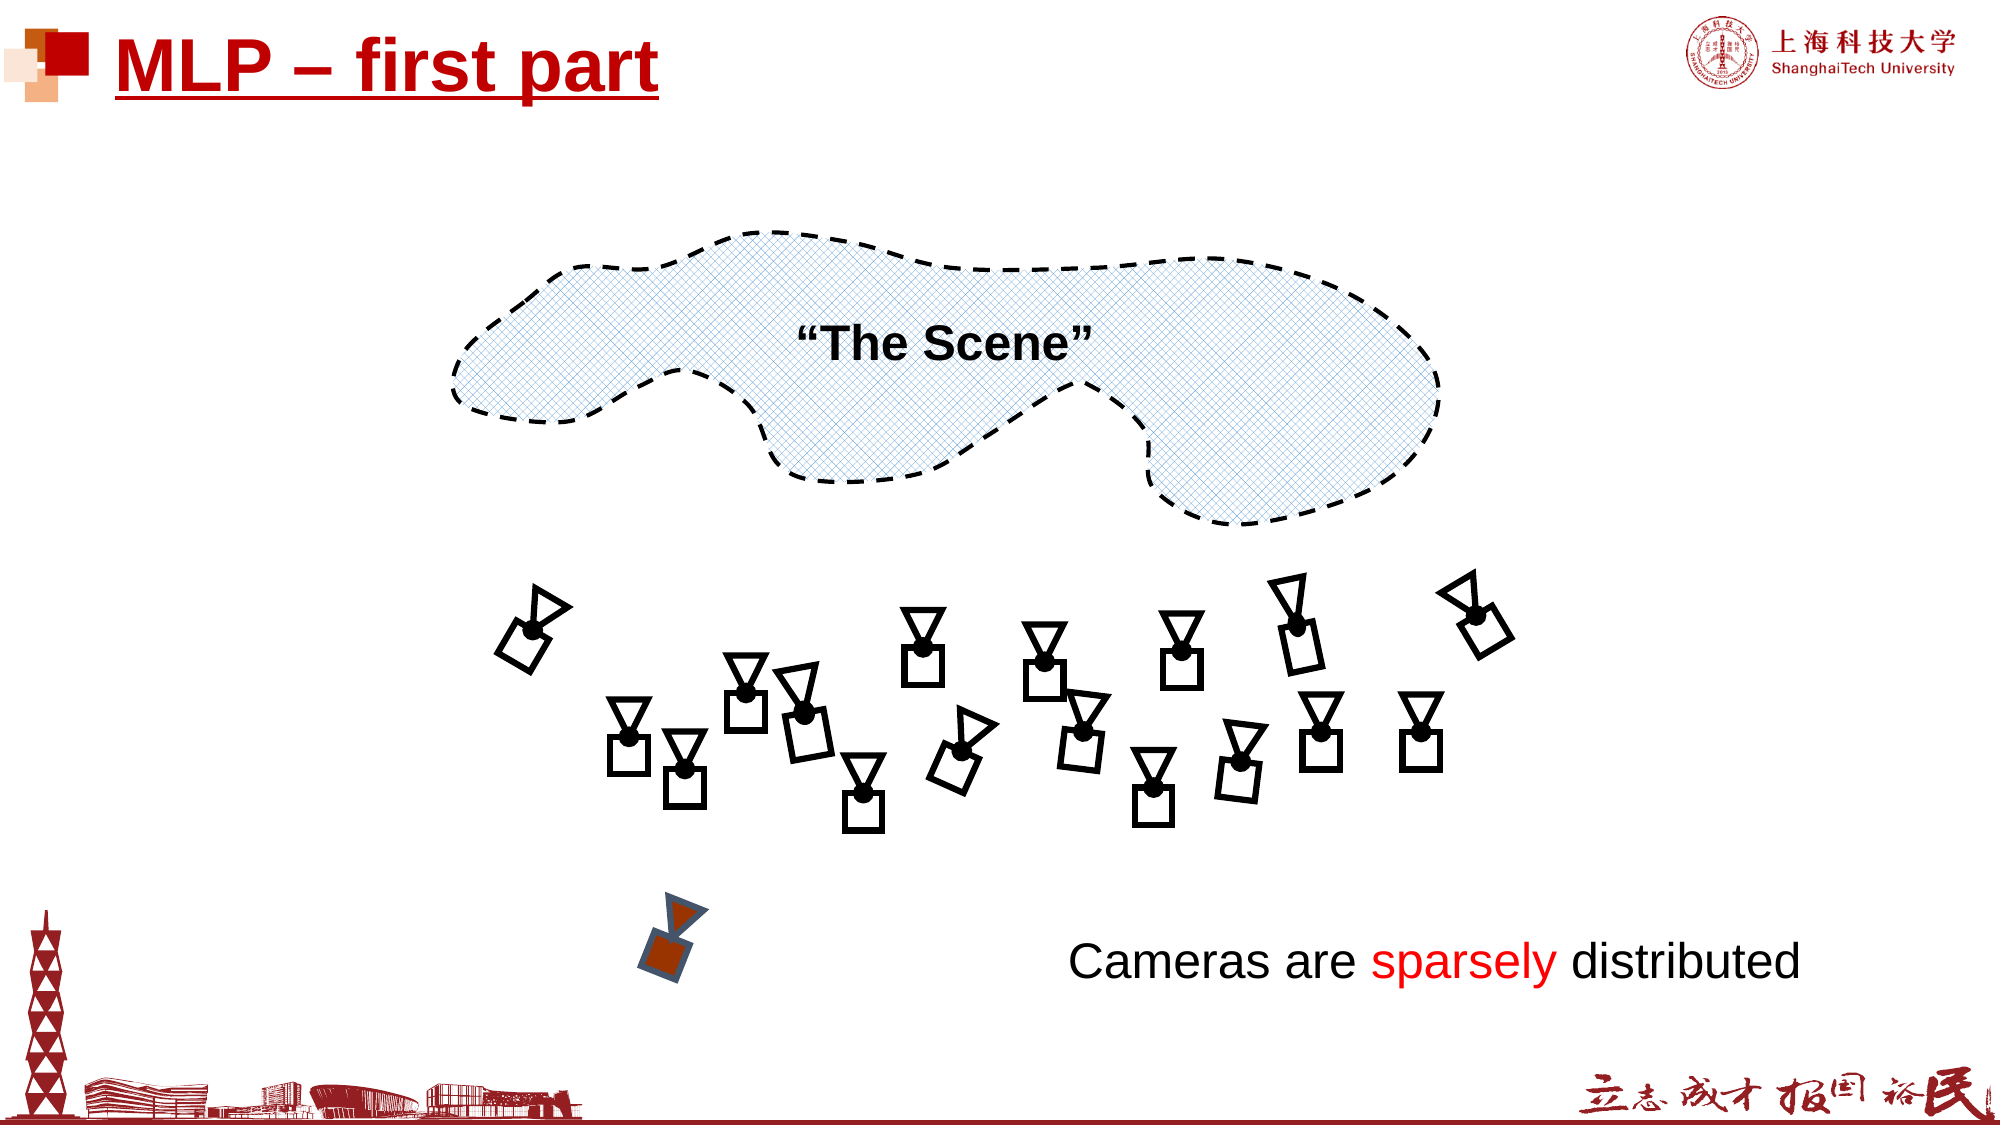

# MLP – first part

“The Scene”

Cameras are sparsely distributed